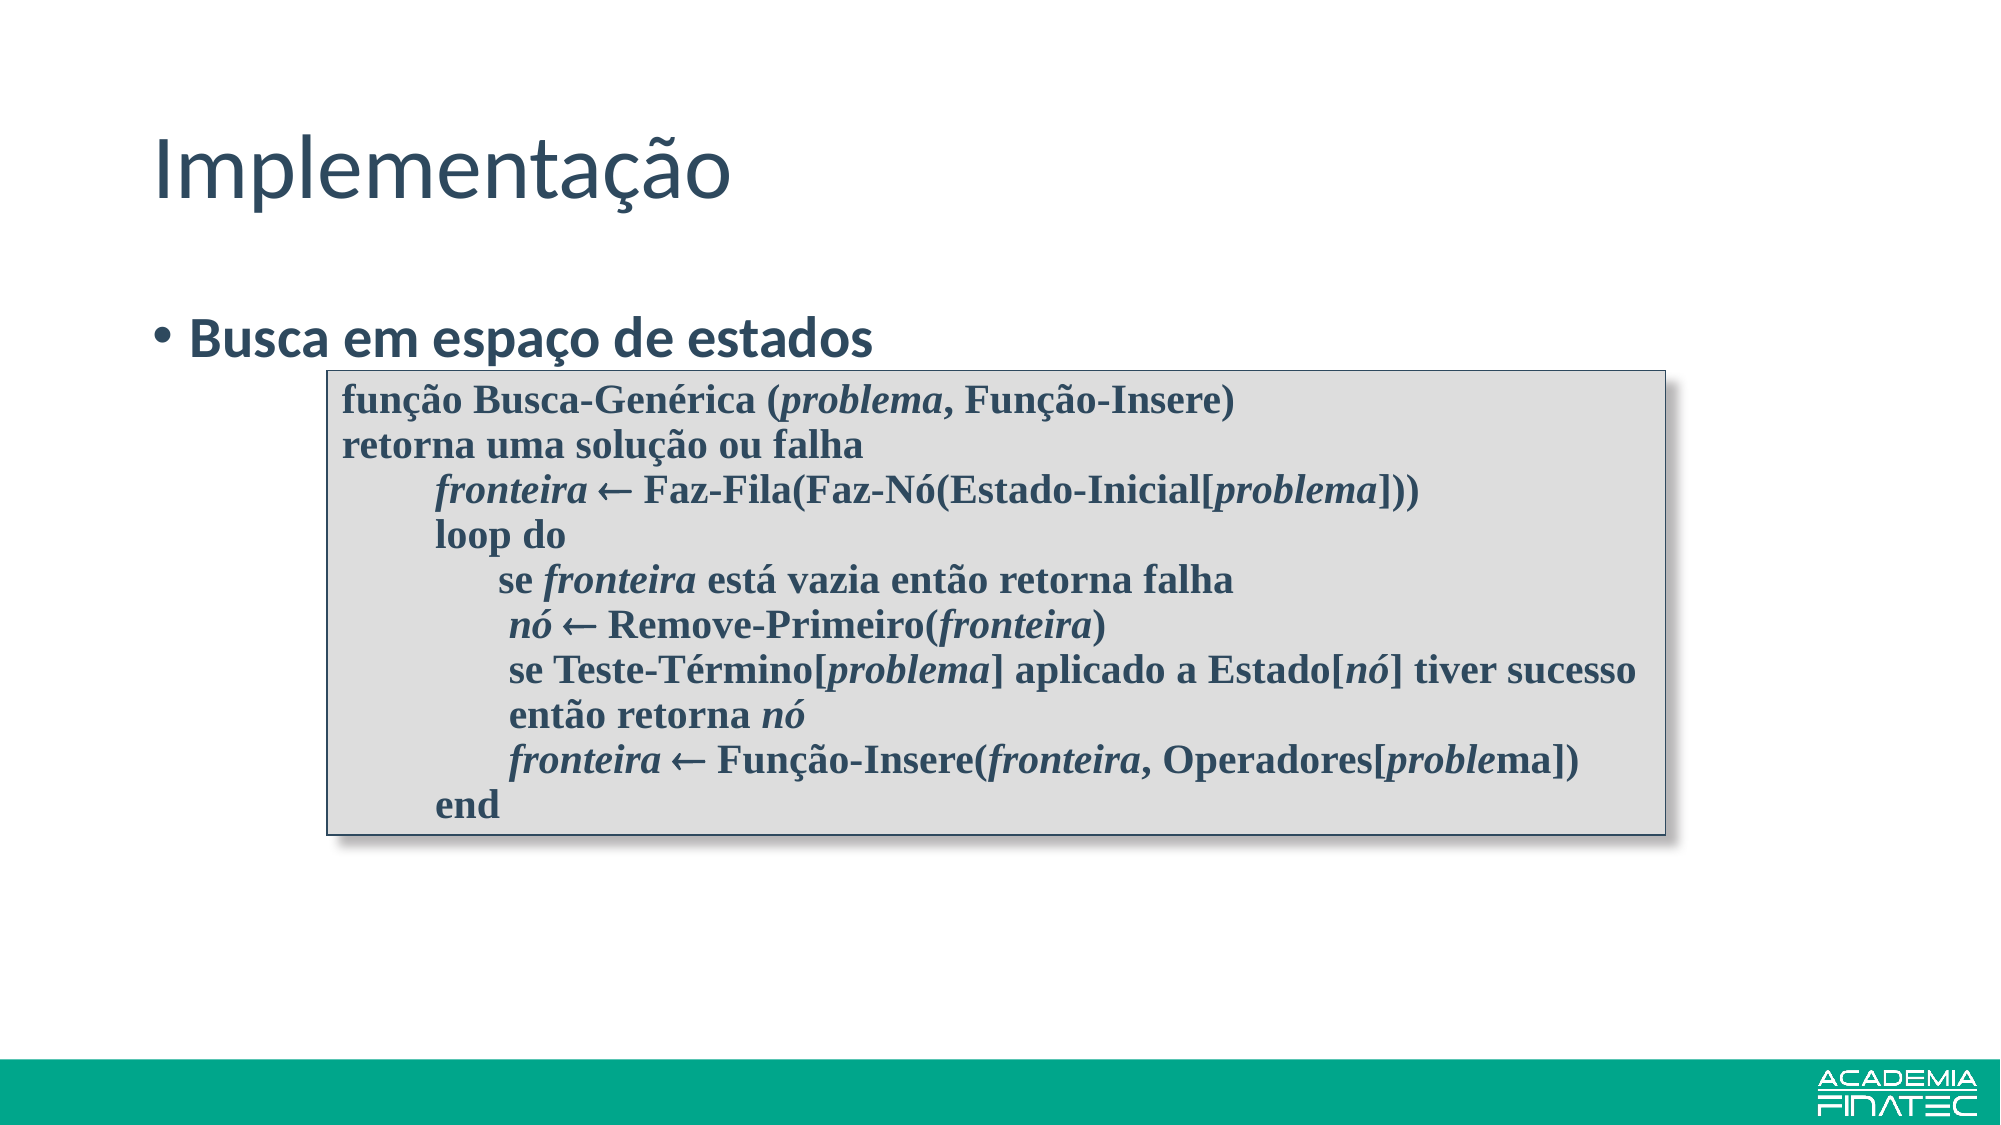

# Implementação
Busca em espaço de estados
função Busca-Genérica (problema, Função-Insere)
retorna uma solução ou falha
   fronteira ← Faz-Fila(Faz-Nó(Estado-Inicial[problema]))
   loop do
         se fronteira está vazia então retorna falha
          nó ← Remove-Primeiro(fronteira)
          se Teste-Término[problema] aplicado a Estado[nó] tiver sucesso
          então retorna nó
          fronteira ← Função-Insere(fronteira, Operadores[problema])
   end